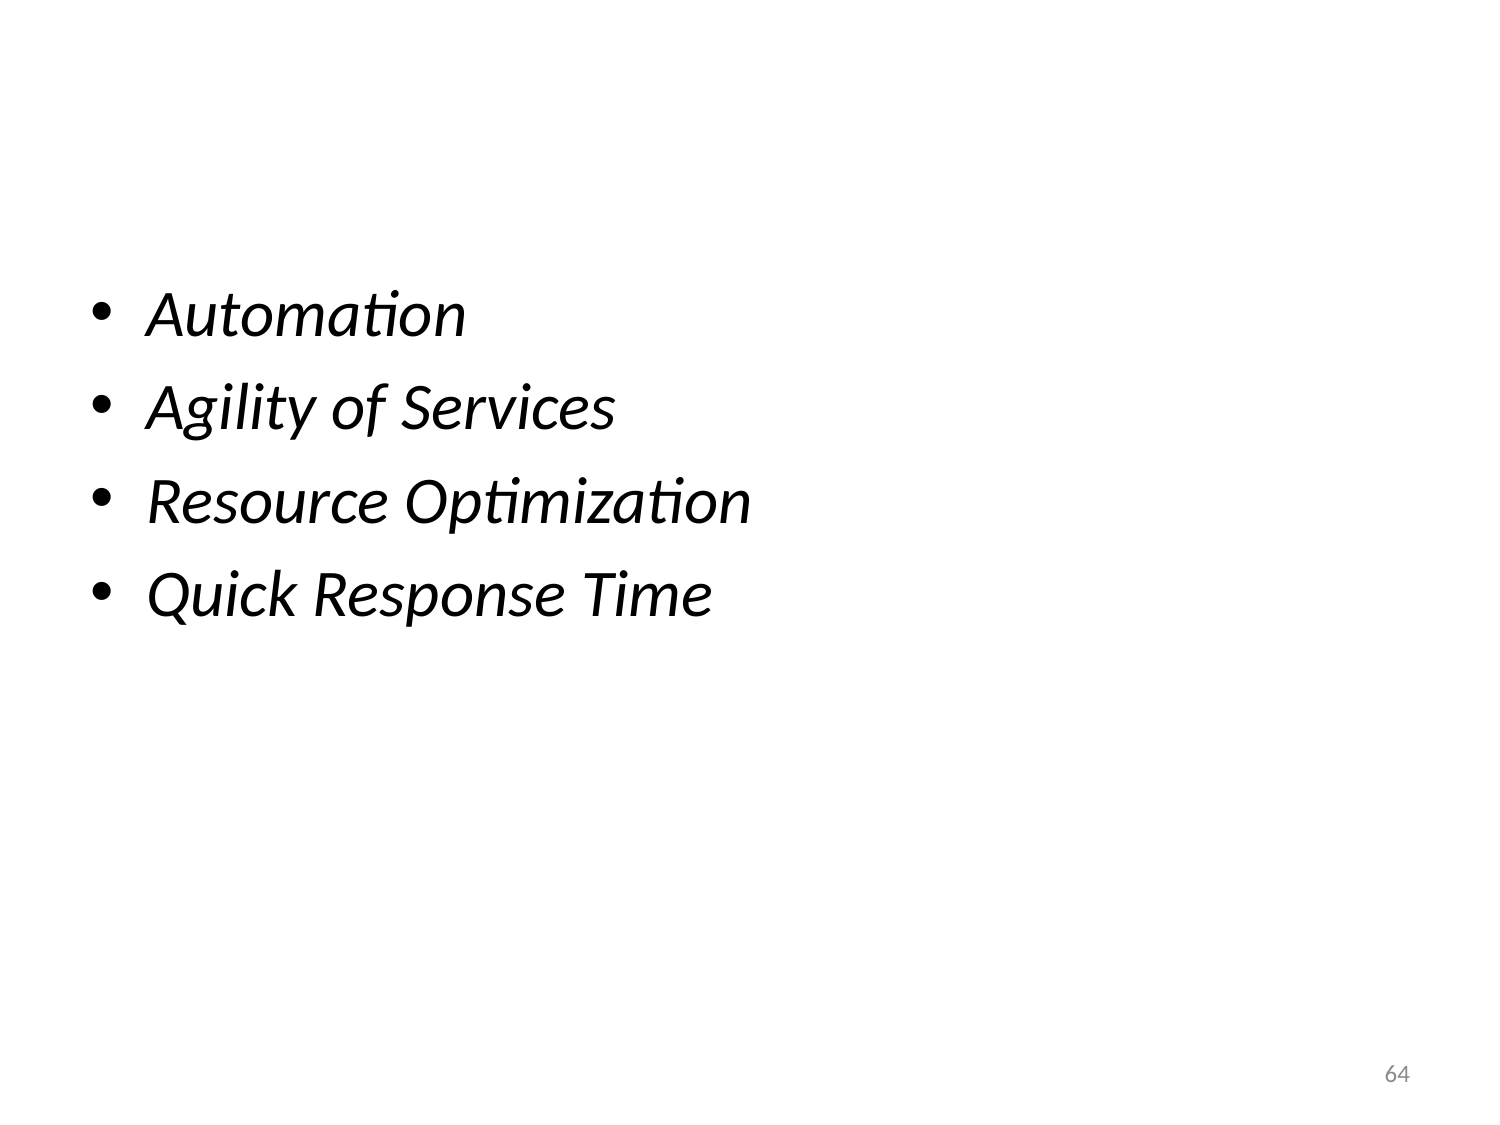

Automation
Agility of Services
Resource Optimization
Quick Response Time
64